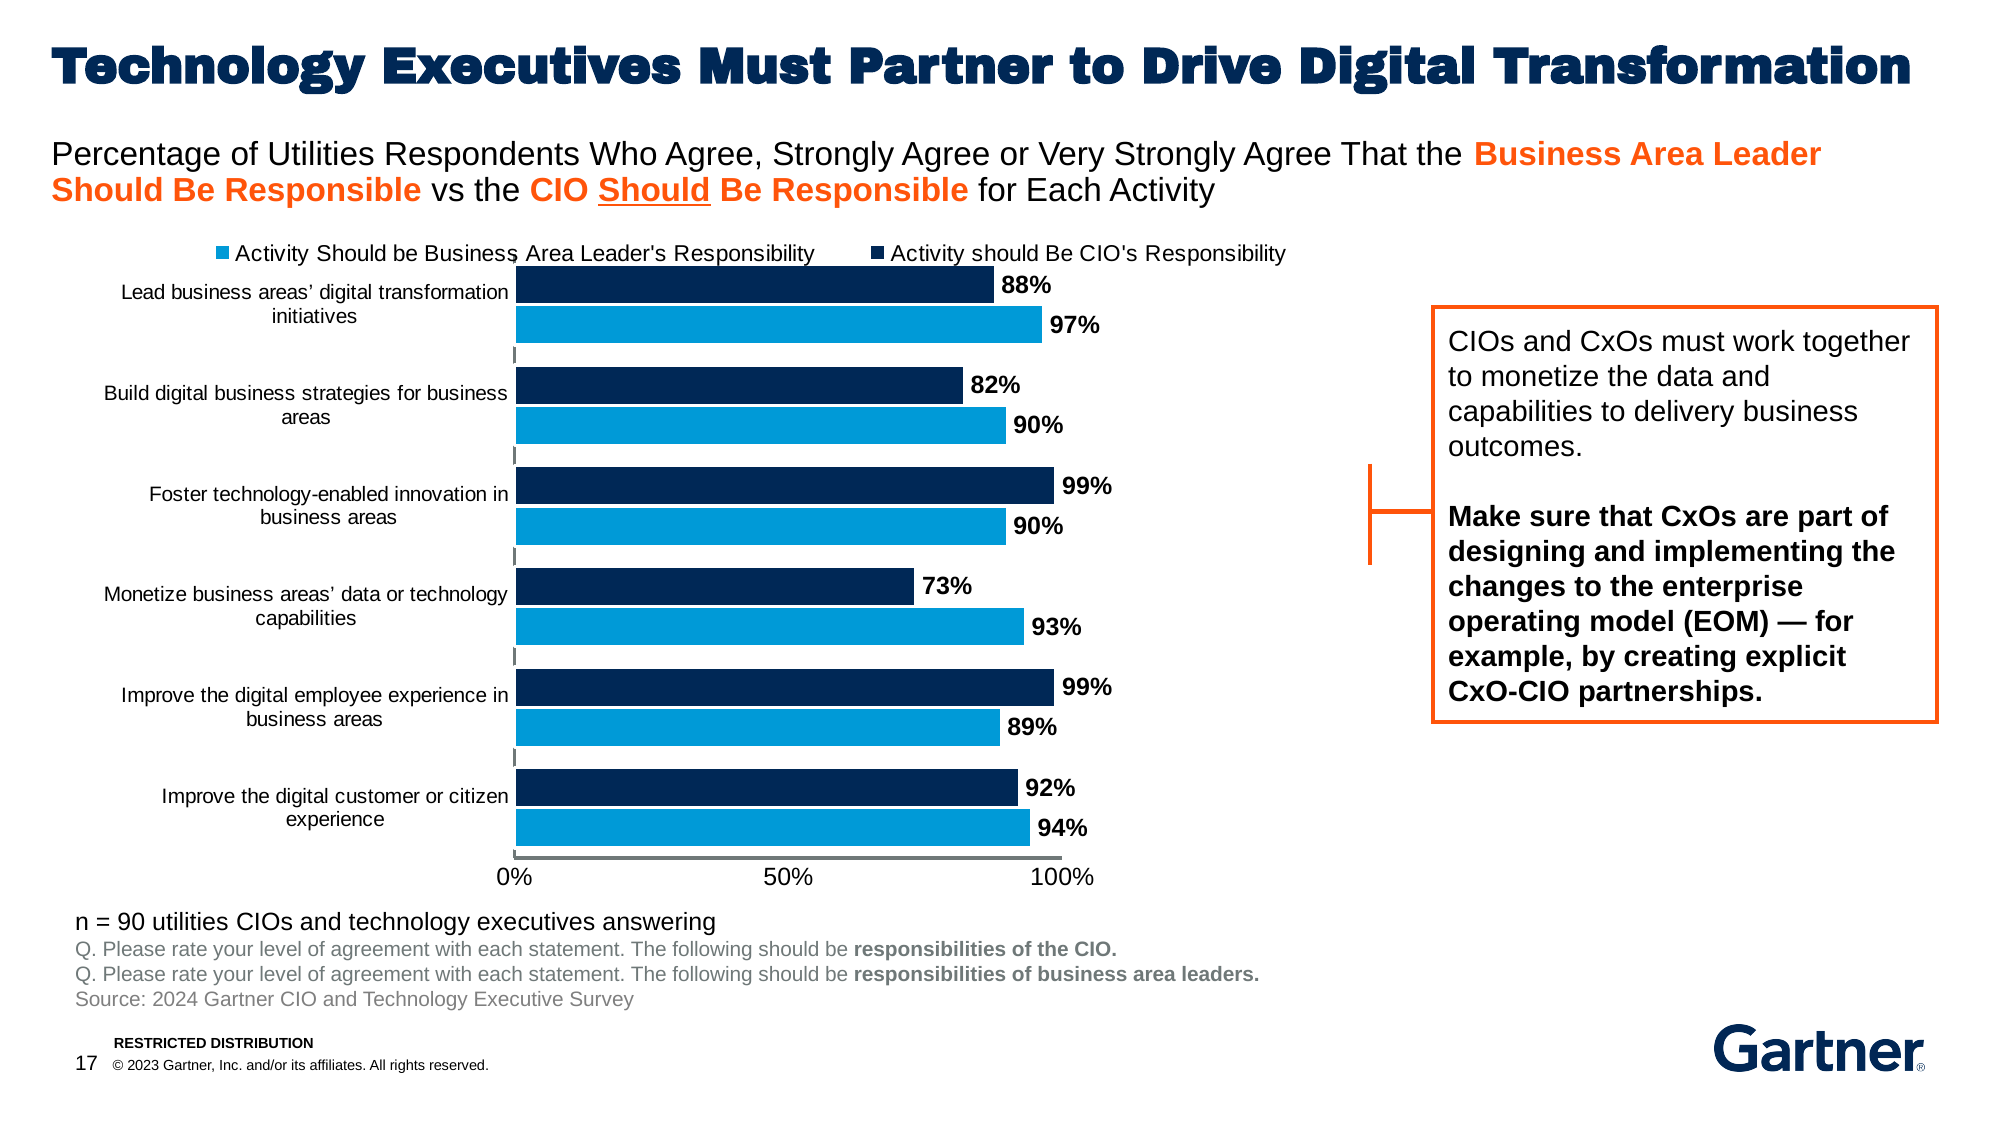

Technology Executives Must Partner to Drive Digital Transformation
Percentage of Utilities Respondents Who Agree, Strongly Agree or Very Strongly Agree That the Business Area Leader Should Be Responsible vs the CIO Should Be Responsible for Each Activity

### Chart

| Category | Activity should Be CIO's Responsibility | Activity Should be Business Area Leader's Responsibility |
|---|---|---|
| Lead business areas’ digital transformation initiatives | 0.87778 | 0.96667 |
| Build digital business strategies for business areas | 0.82222 | 0.9 |
| Foster technology-enabled innovation in business areas | 0.98889 | 0.9 |
| Monetize business areas’ data or technology capabilities | 0.73333 | 0.93333 |
| Improve the digital employee experience in business areas | 0.98889 | 0.88889 |
| Improve the digital customer or citizen experience | 0.92222 | 0.94444 |
CIOs and CxOs must work together to monetize the data and capabilities to delivery business outcomes.

Make sure that CxOs are part of designing and implementing the changes to the enterprise operating model (EOM) — for example, by creating explicit CxO-CIO partnerships.
n = 90 utilities CIOs and technology executives answering
Q. Please rate your level of agreement with each statement. The following should be responsibilities of the CIO.
Q. Please rate your level of agreement with each statement. The following should be responsibilities of business area leaders.
Source: 2024 Gartner CIO and Technology Executive Survey